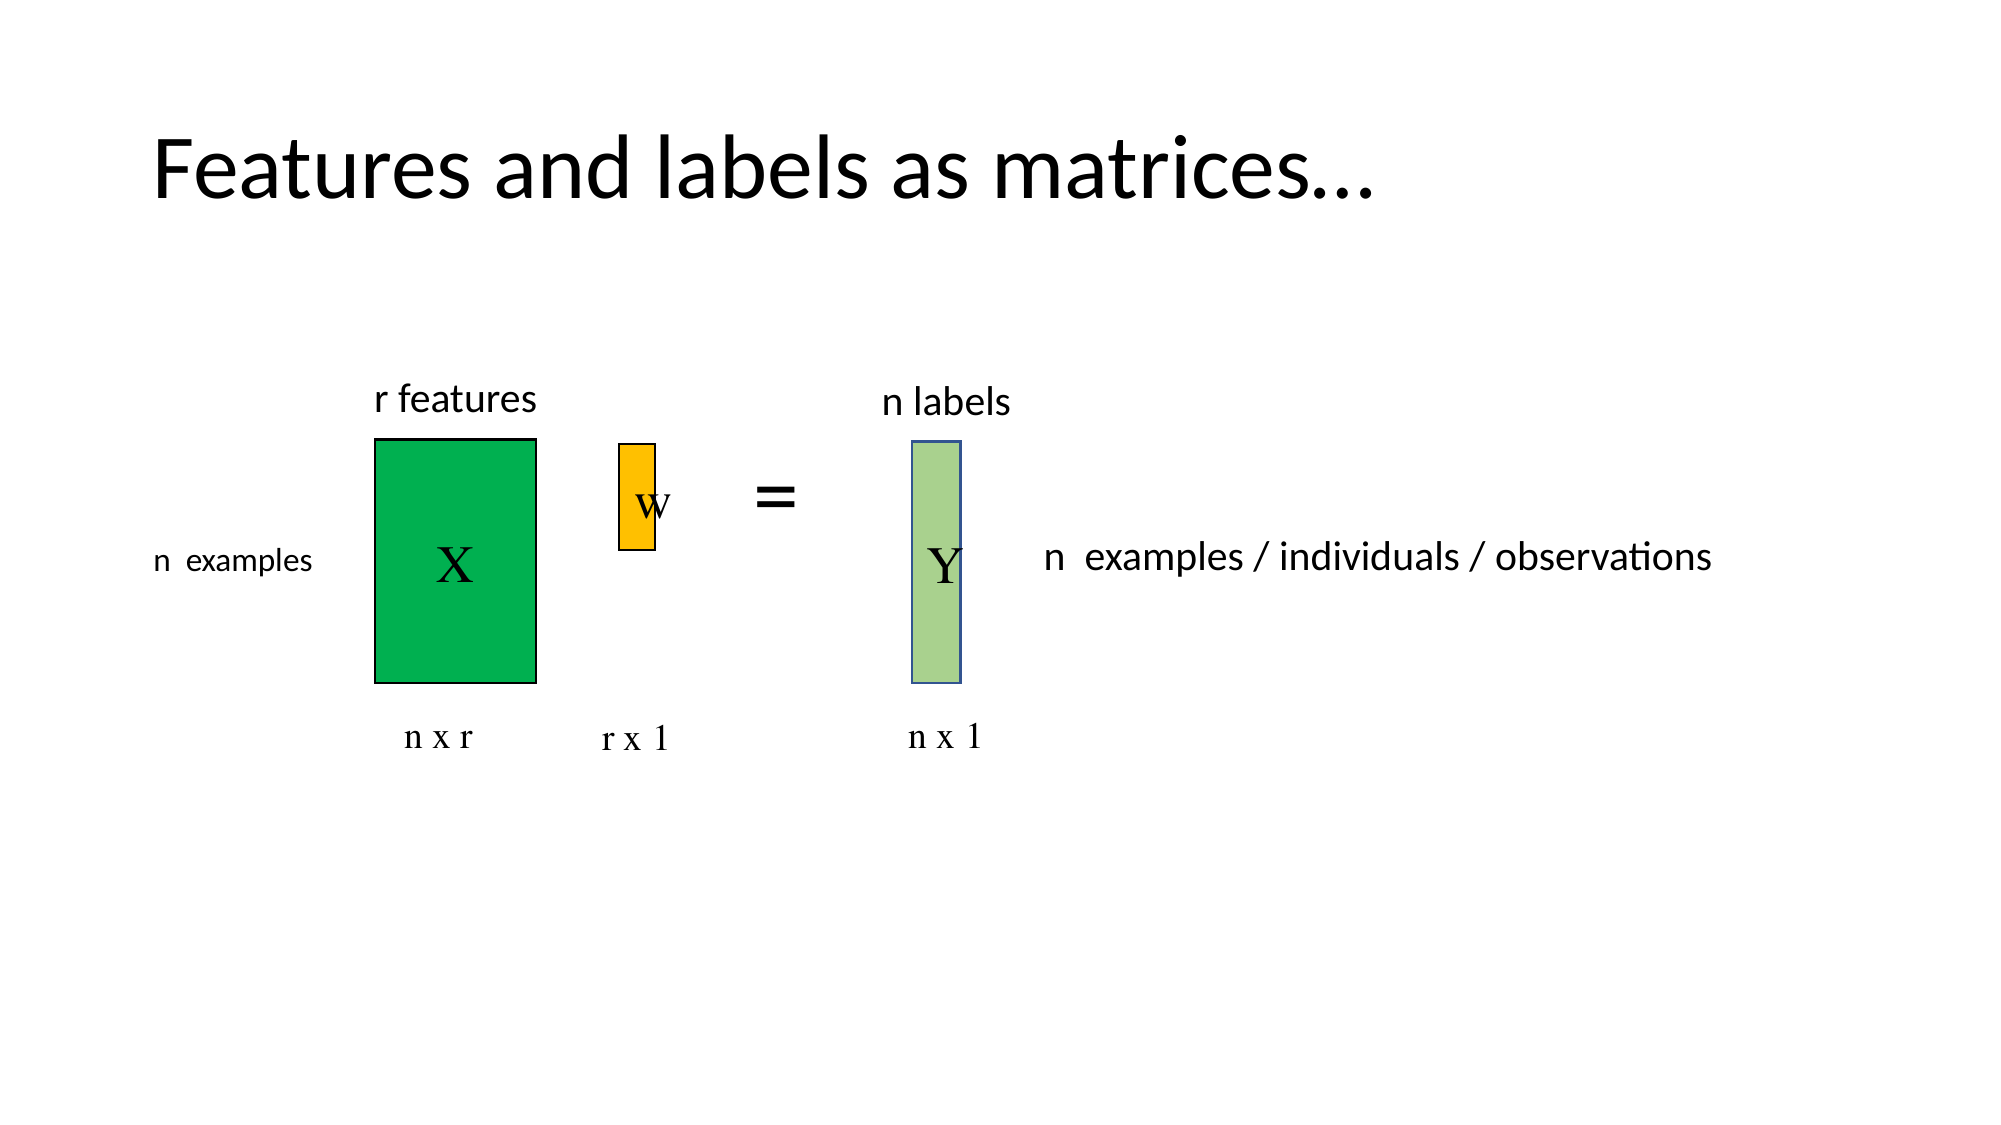

# Features and labels as matrices…
r features
n labels
=
X
Y
w
n  examples / individuals / observations
n  examples
n x r
n x 1
r x 1